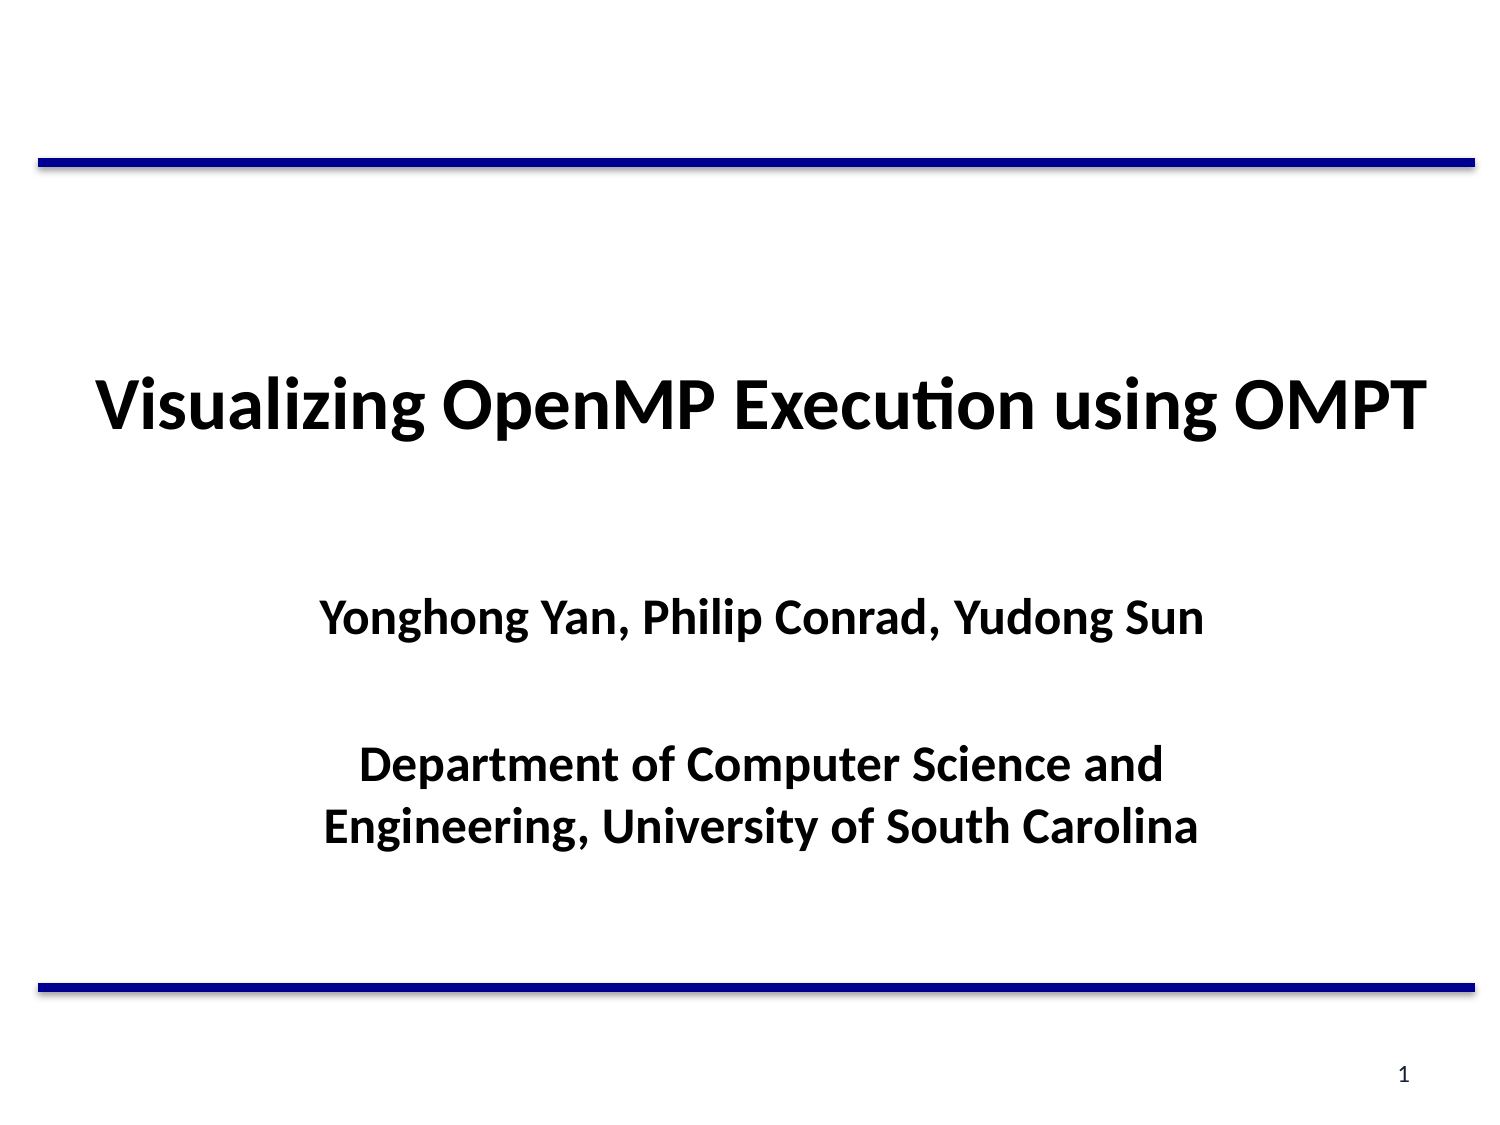

# Visualizing OpenMP Execution using OMPT
Yonghong Yan, Philip Conrad, Yudong Sun

Department of Computer Science and Engineering, University of South Carolina
1